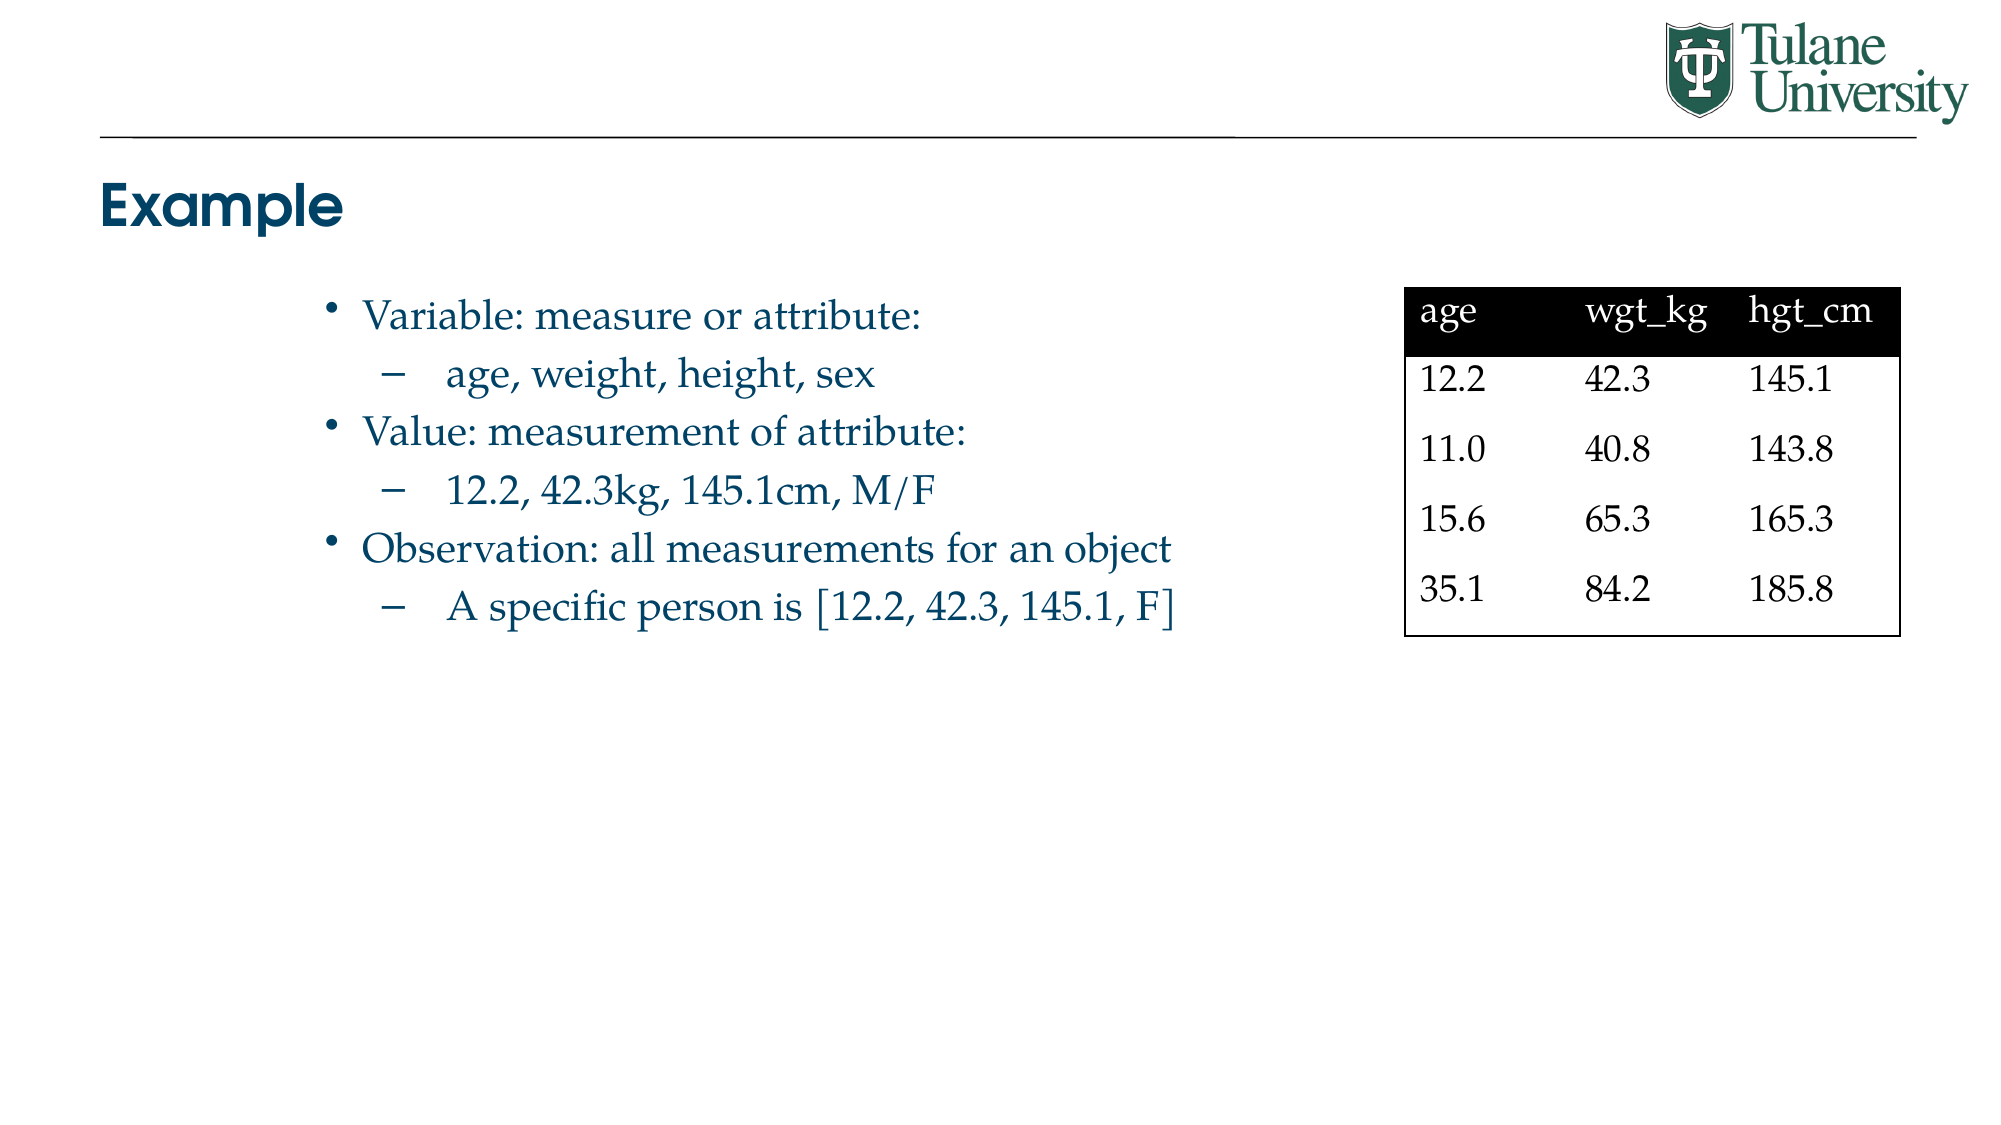

# Example
Variable: measure or attribute:
age, weight, height, sex
Value: measurement of attribute:
12.2, 42.3kg, 145.1cm, M/F
Observation: all measurements for an object
A specific person is [12.2, 42.3, 145.1, F]

| age | wgt\_kg | hgt\_cm |
| --- | --- | --- |
| 12.2 | 42.3 | 145.1 |
| 11.0 | 40.8 | 143.8 |
| 15.6 | 65.3 | 165.3 |
| 35.1 | 84.2 | 185.8 |